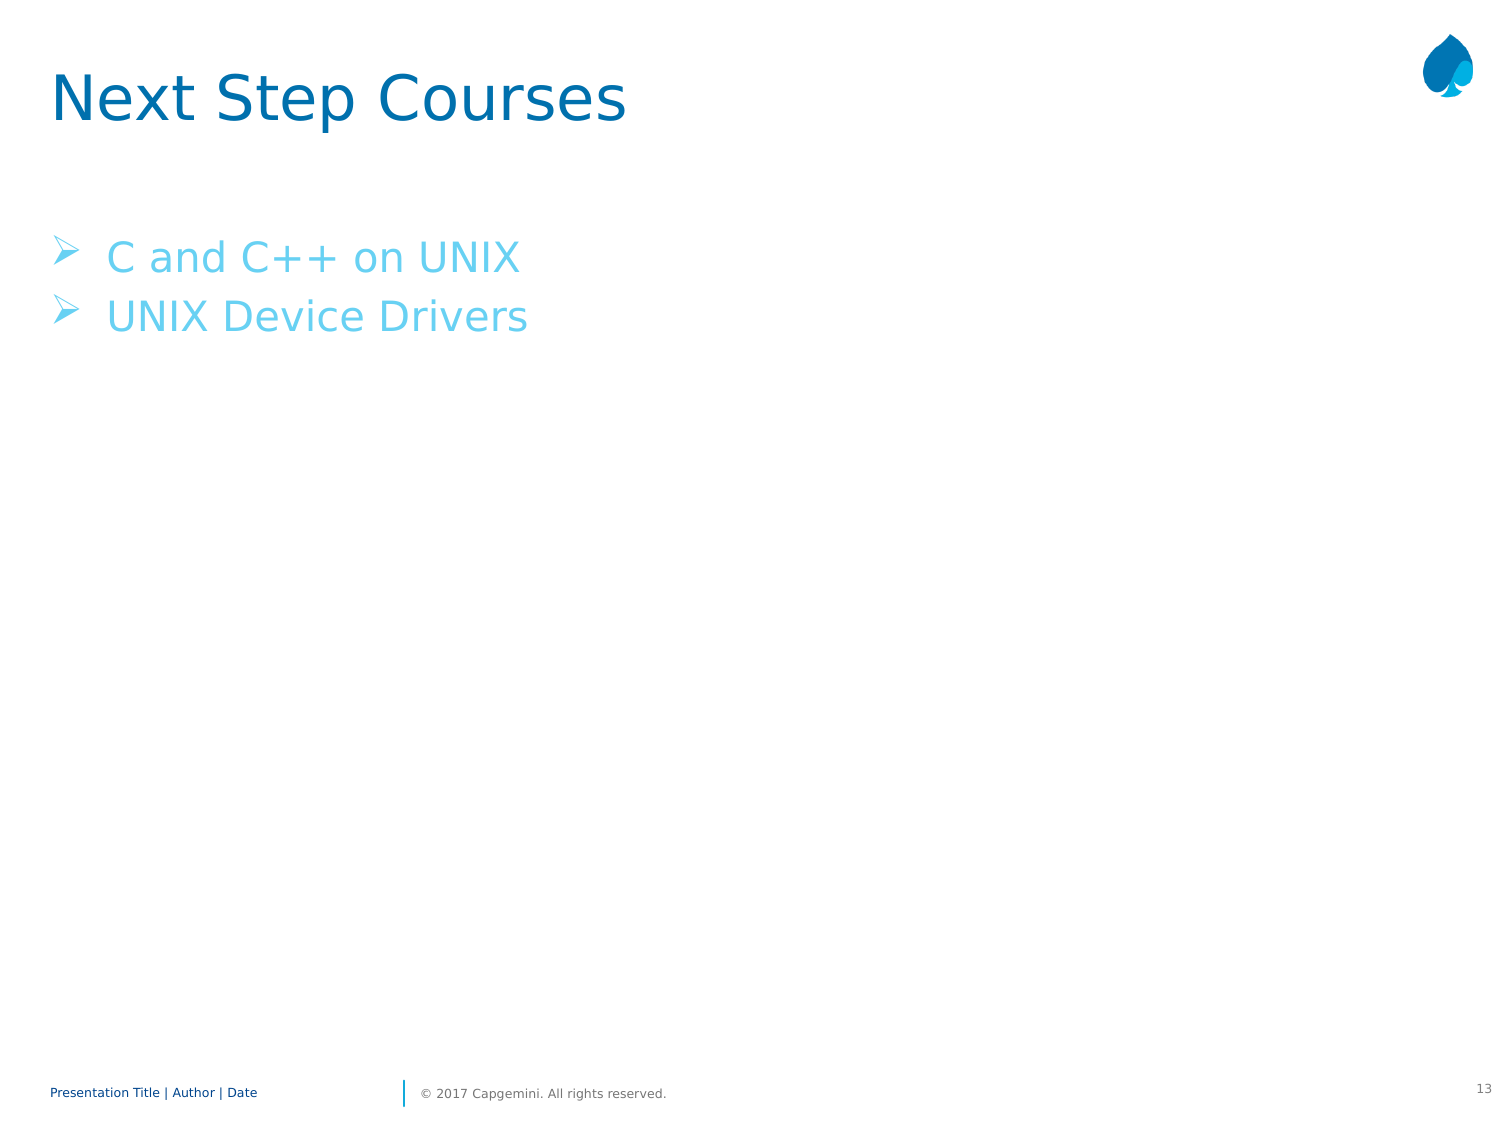

# Next Step Courses
C and C++ on UNIX
UNIX Device Drivers